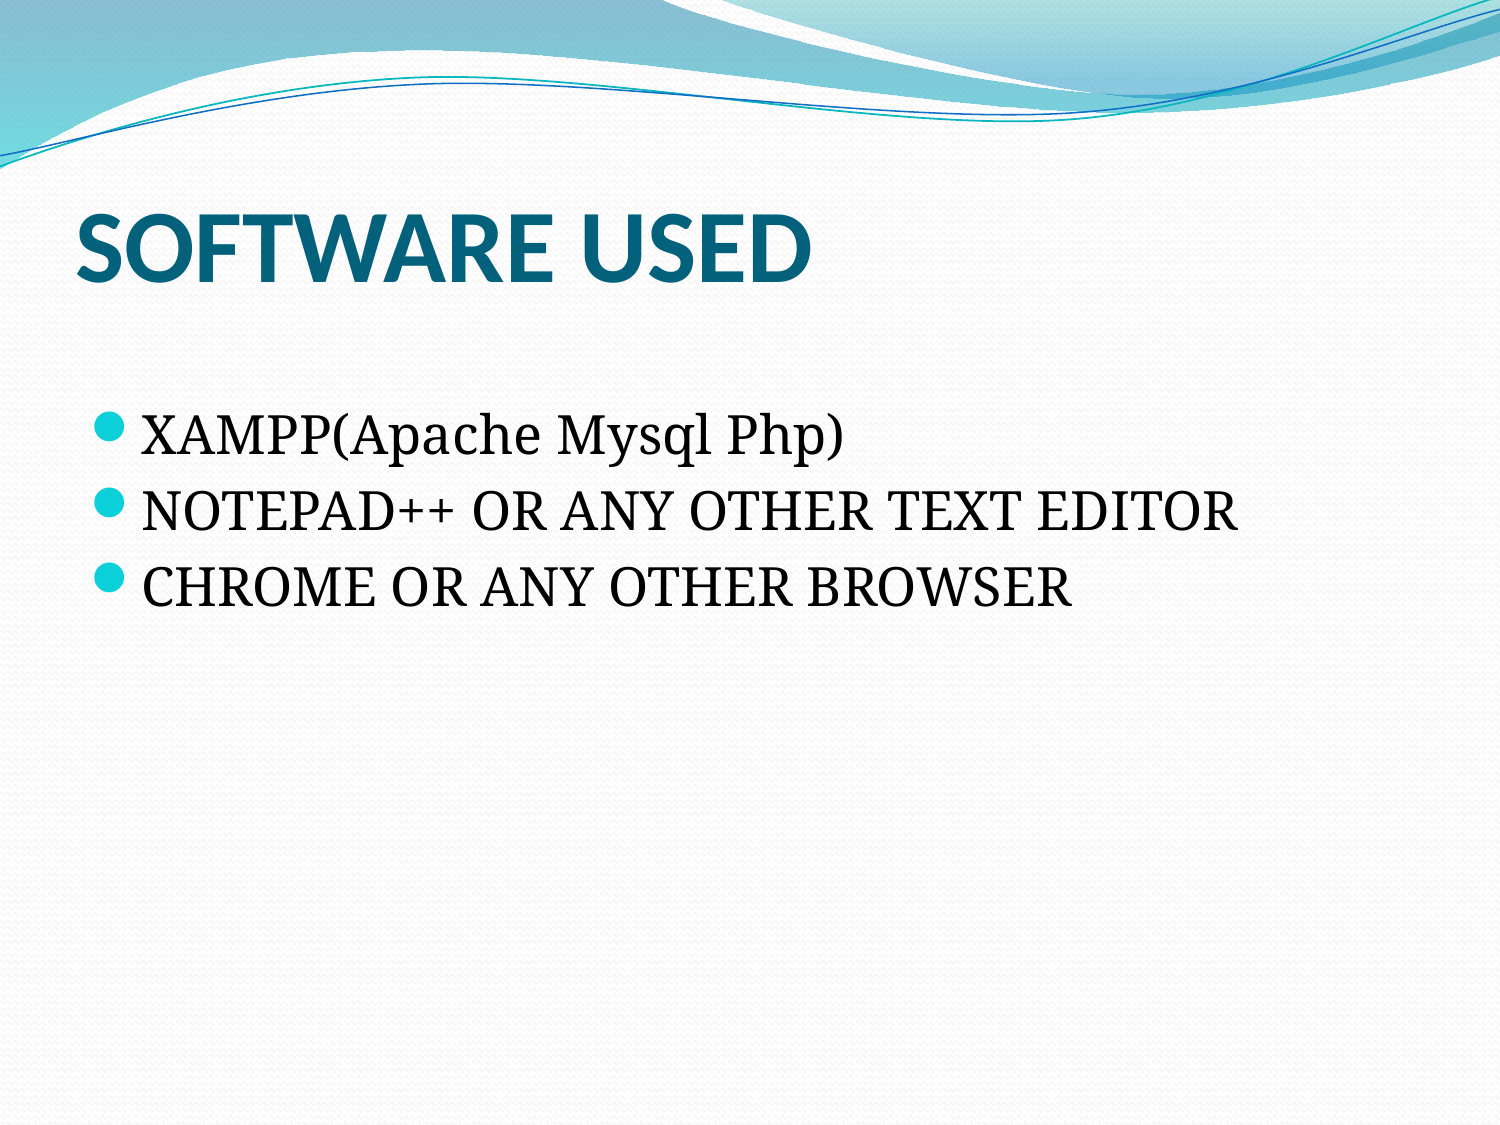

# SOFTWARE USED

XAMPP(Apache Mysql Php)
NOTEPAD++ OR ANY OTHER TEXT EDITOR
CHROME OR ANY OTHER BROWSER